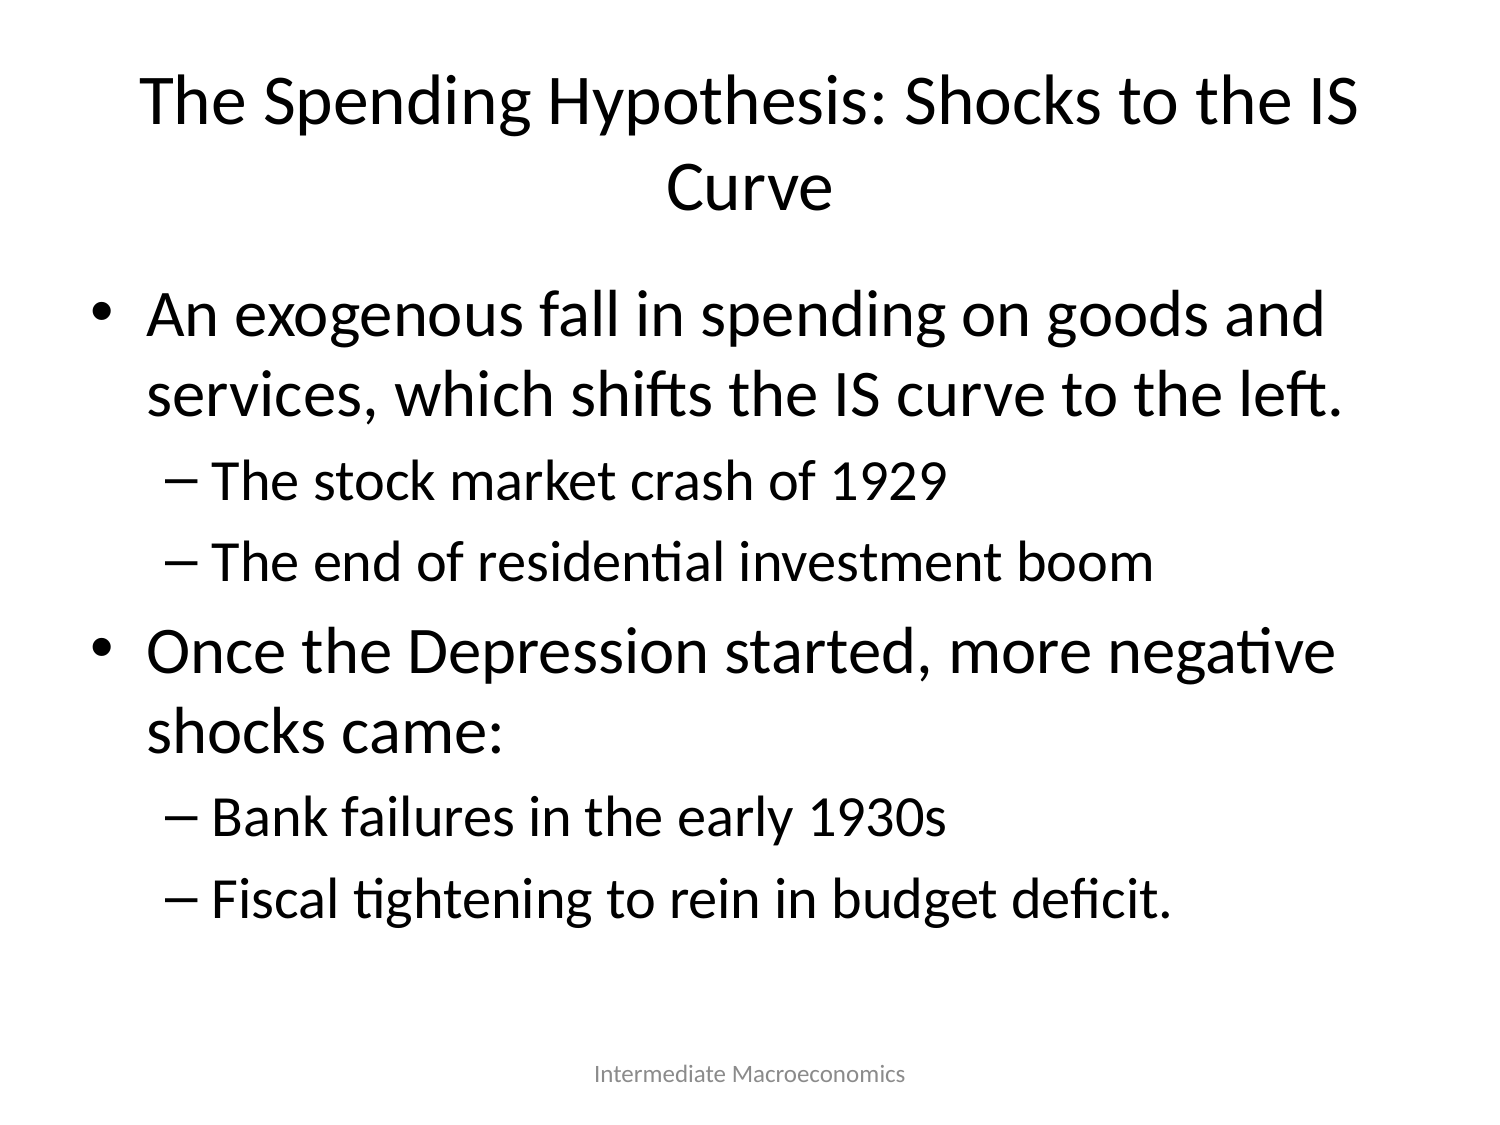

# The Spending Hypothesis: Shocks to the IS Curve
An exogenous fall in spending on goods and services, which shifts the IS curve to the left.
The stock market crash of 1929
The end of residential investment boom
Once the Depression started, more negative shocks came:
Bank failures in the early 1930s
Fiscal tightening to rein in budget deficit.

Intermediate Macroeconomics